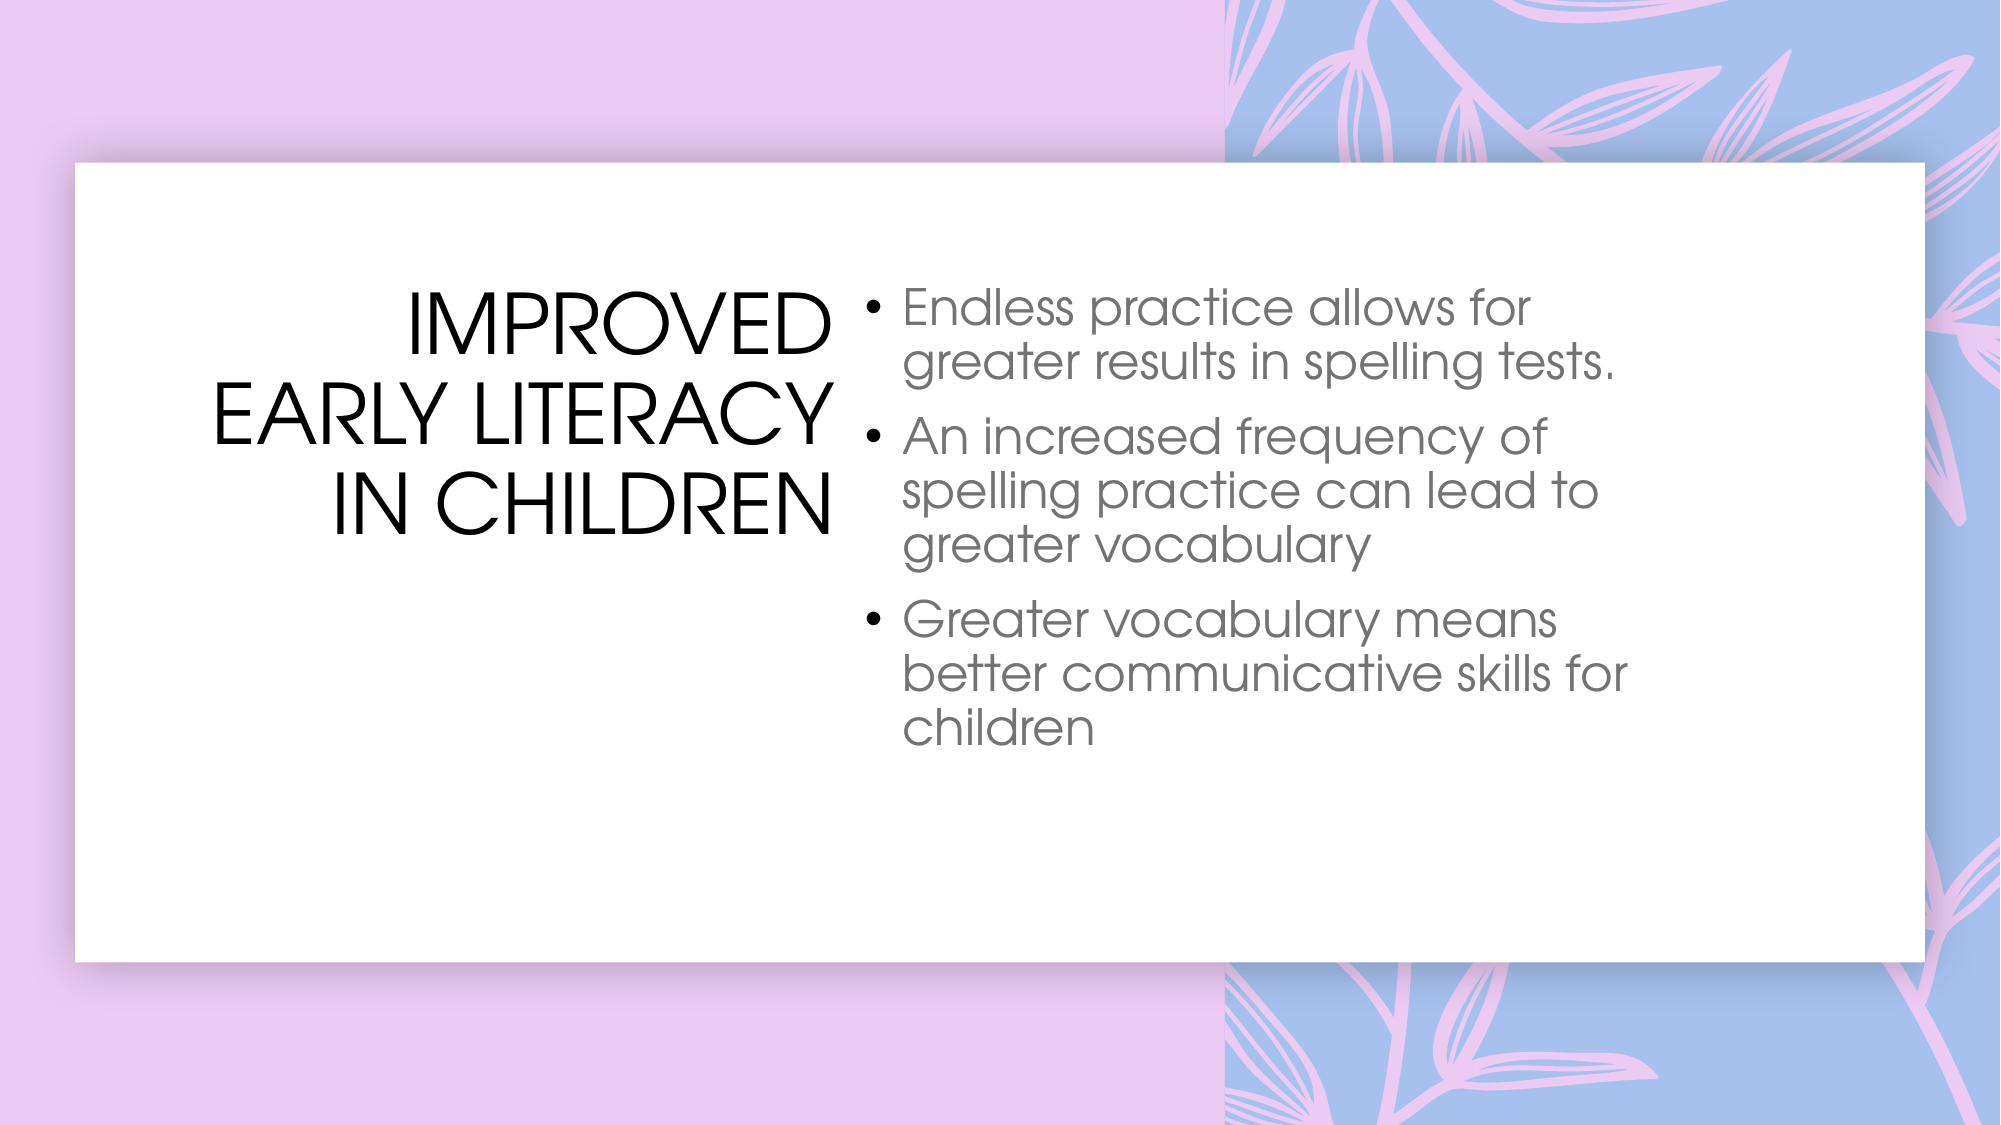

# Improved early literacy in children
Endless practice allows for greater results in spelling tests.
An increased frequency of spelling practice can lead to greater vocabulary
Greater vocabulary means better communicative skills for children